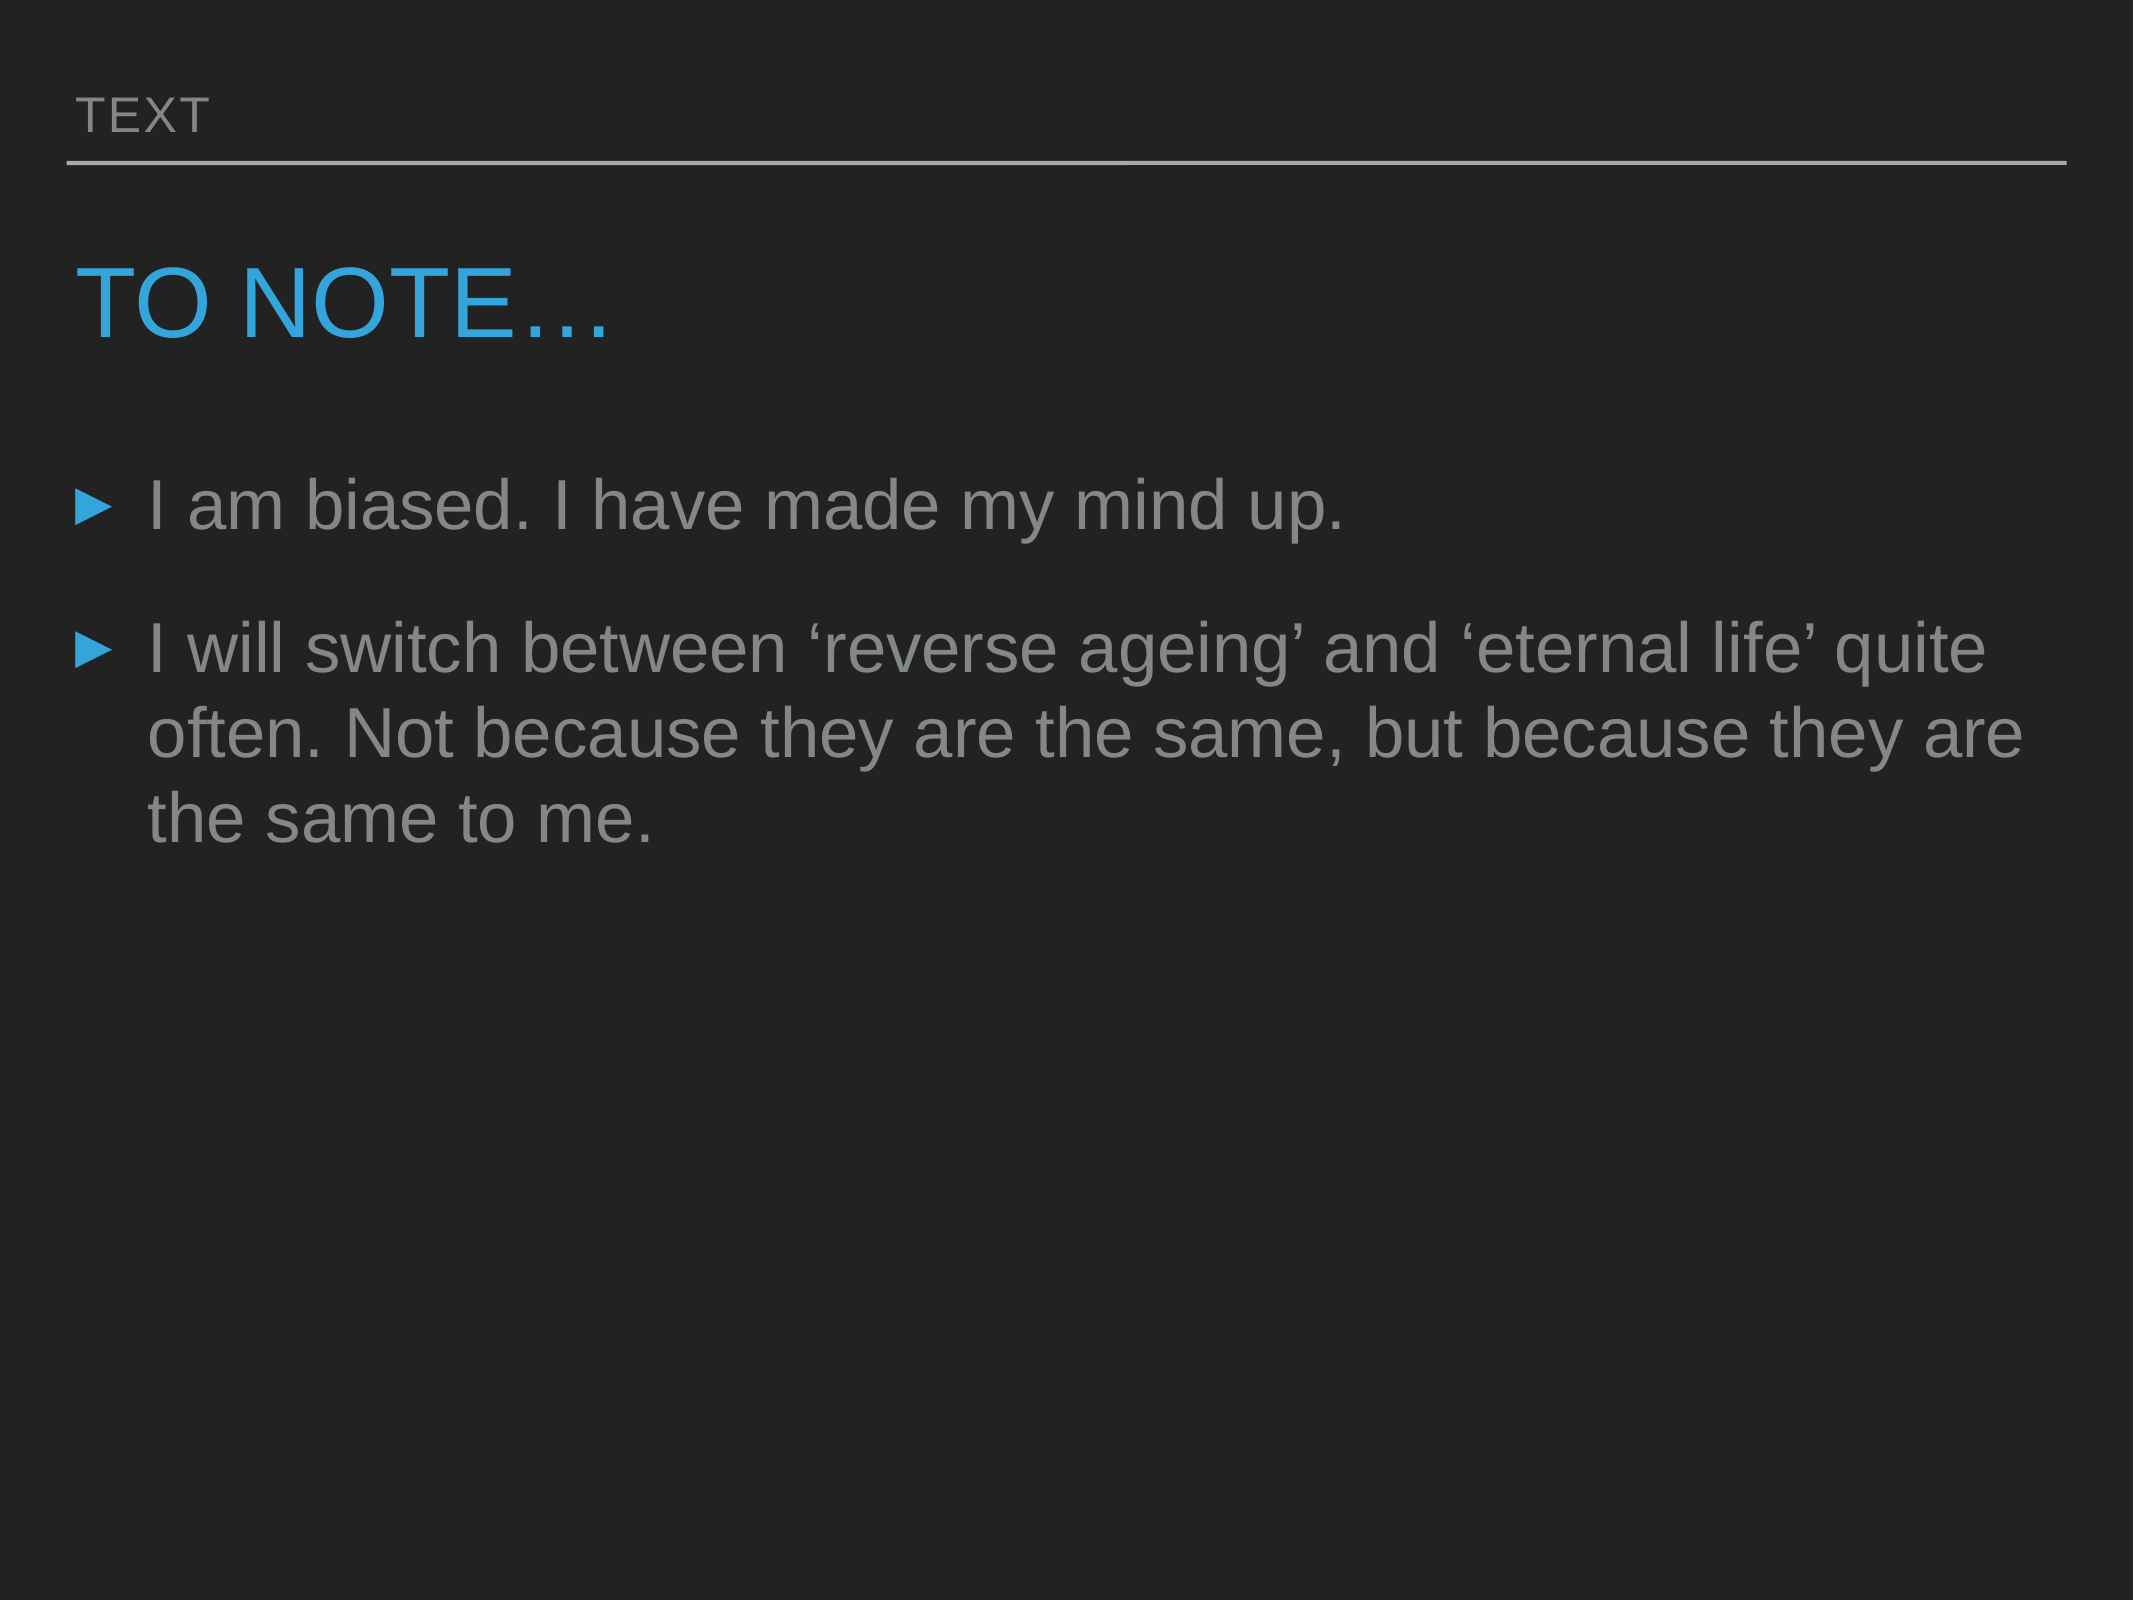

Text
# To note…
I am biased. I have made my mind up.
I will switch between ‘reverse ageing’ and ‘eternal life’ quite often. Not because they are the same, but because they are the same to me.